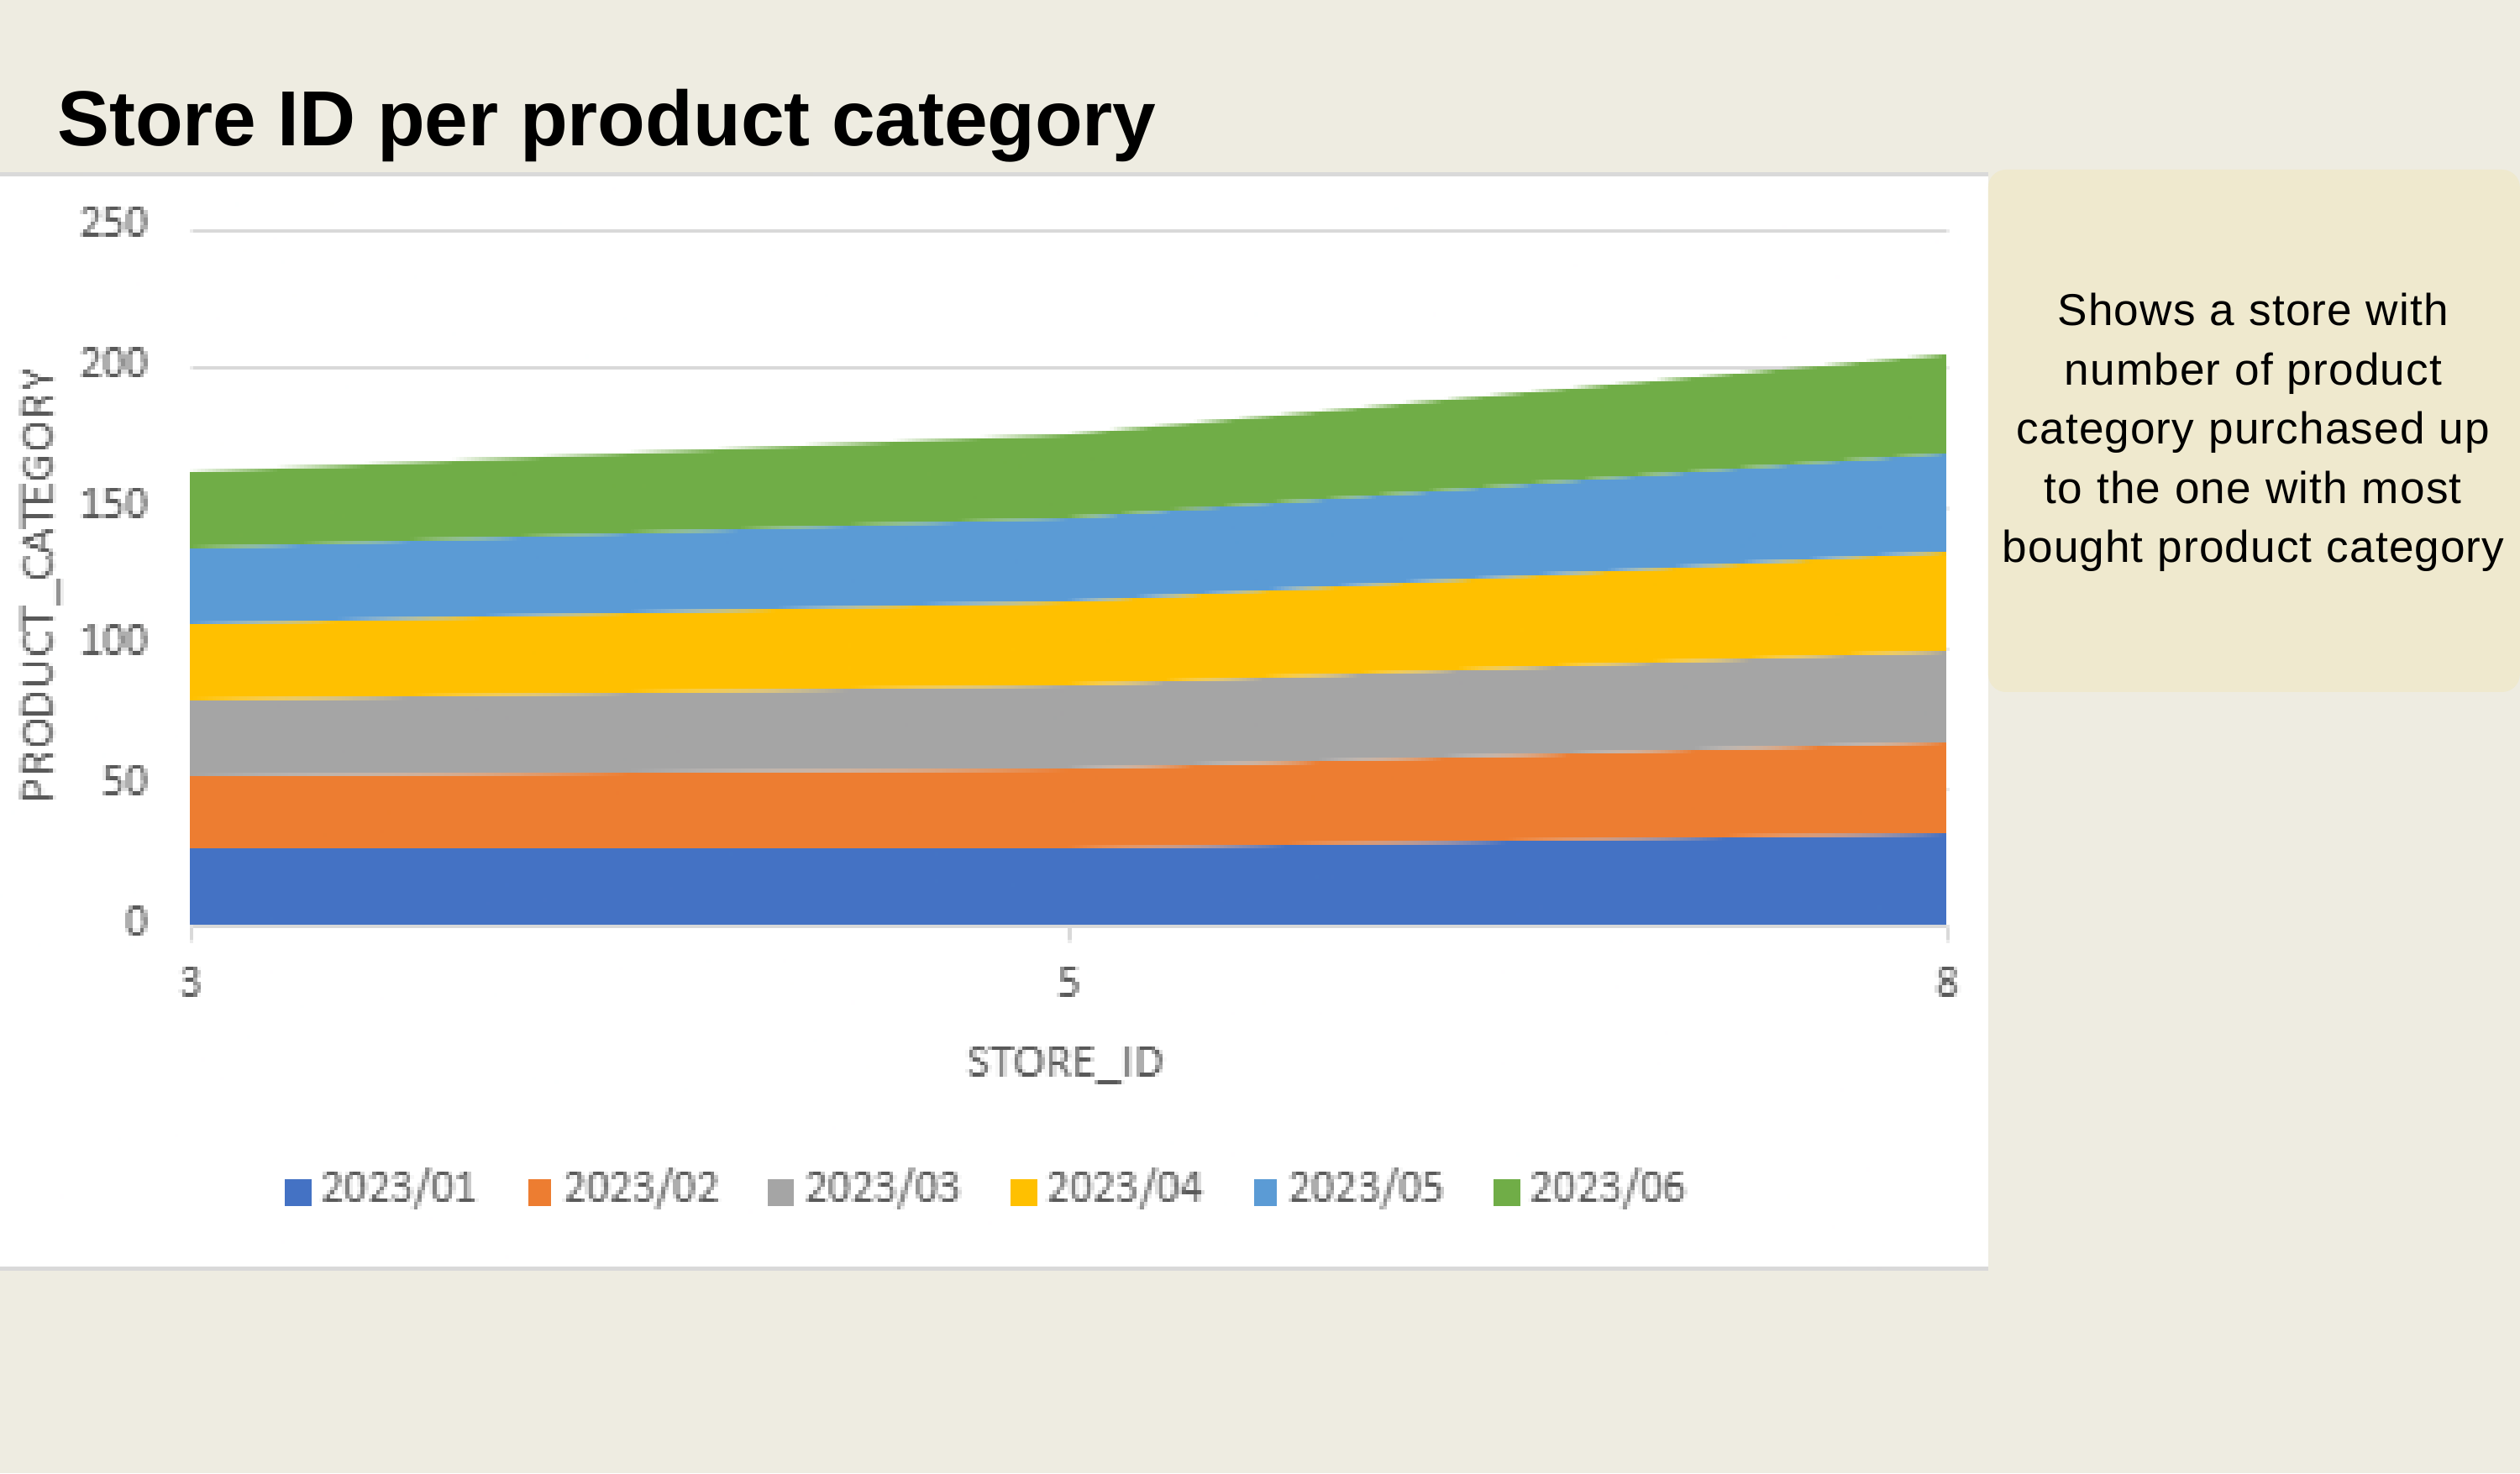

Store ID per product category

Shows a store with number of product category purchased up to the one with most bought product category